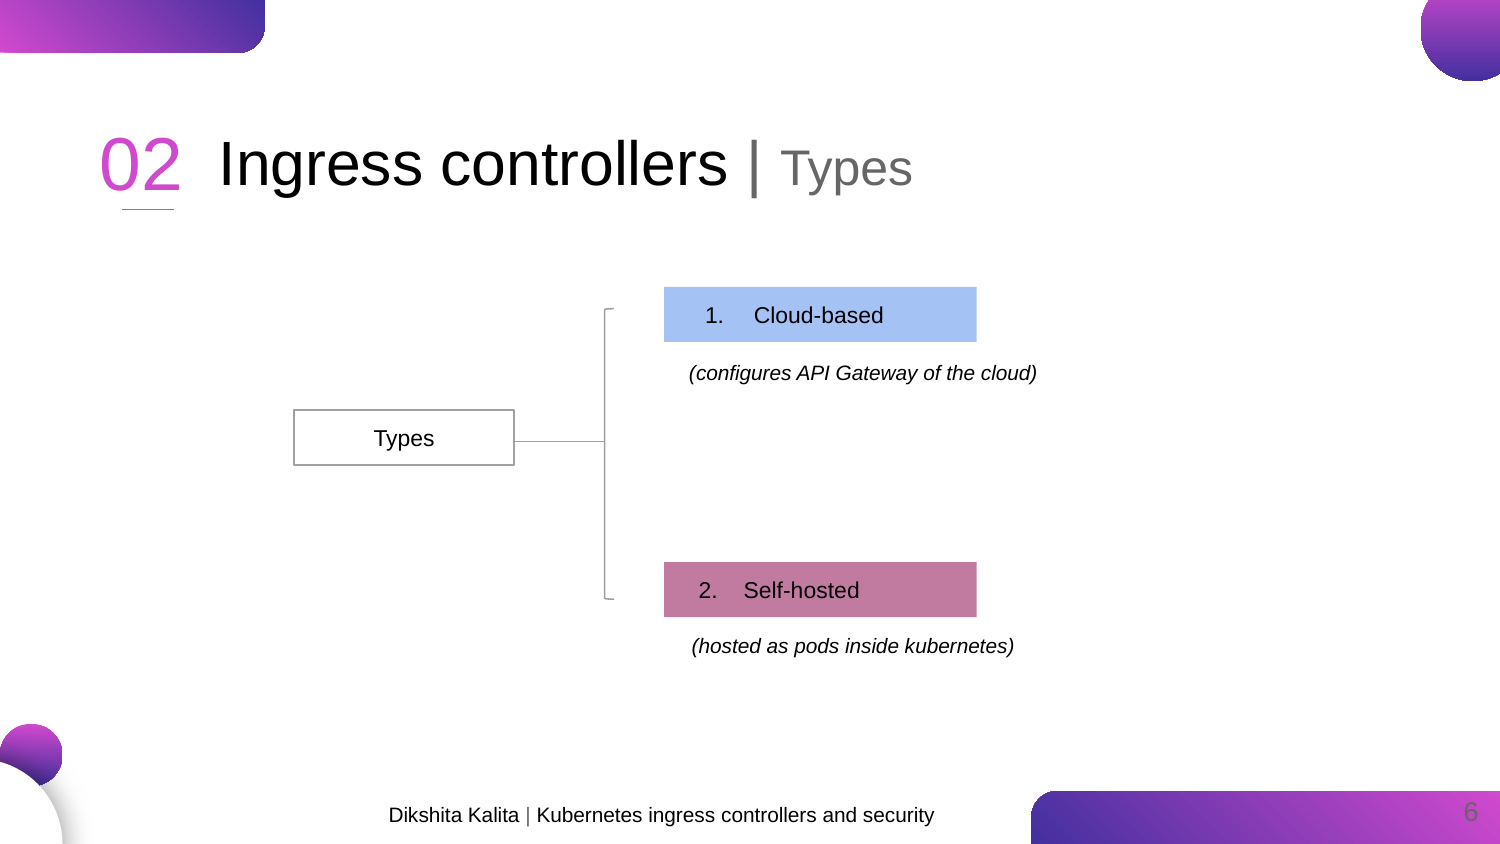

# Ingress controllers | Types
02
Cloud-based

(configures API Gateway of the cloud)
Types
   2.    Self-hosted
(hosted as pods inside kubernetes)

6
Dikshita Kalita | Kubernetes ingress controllers and security